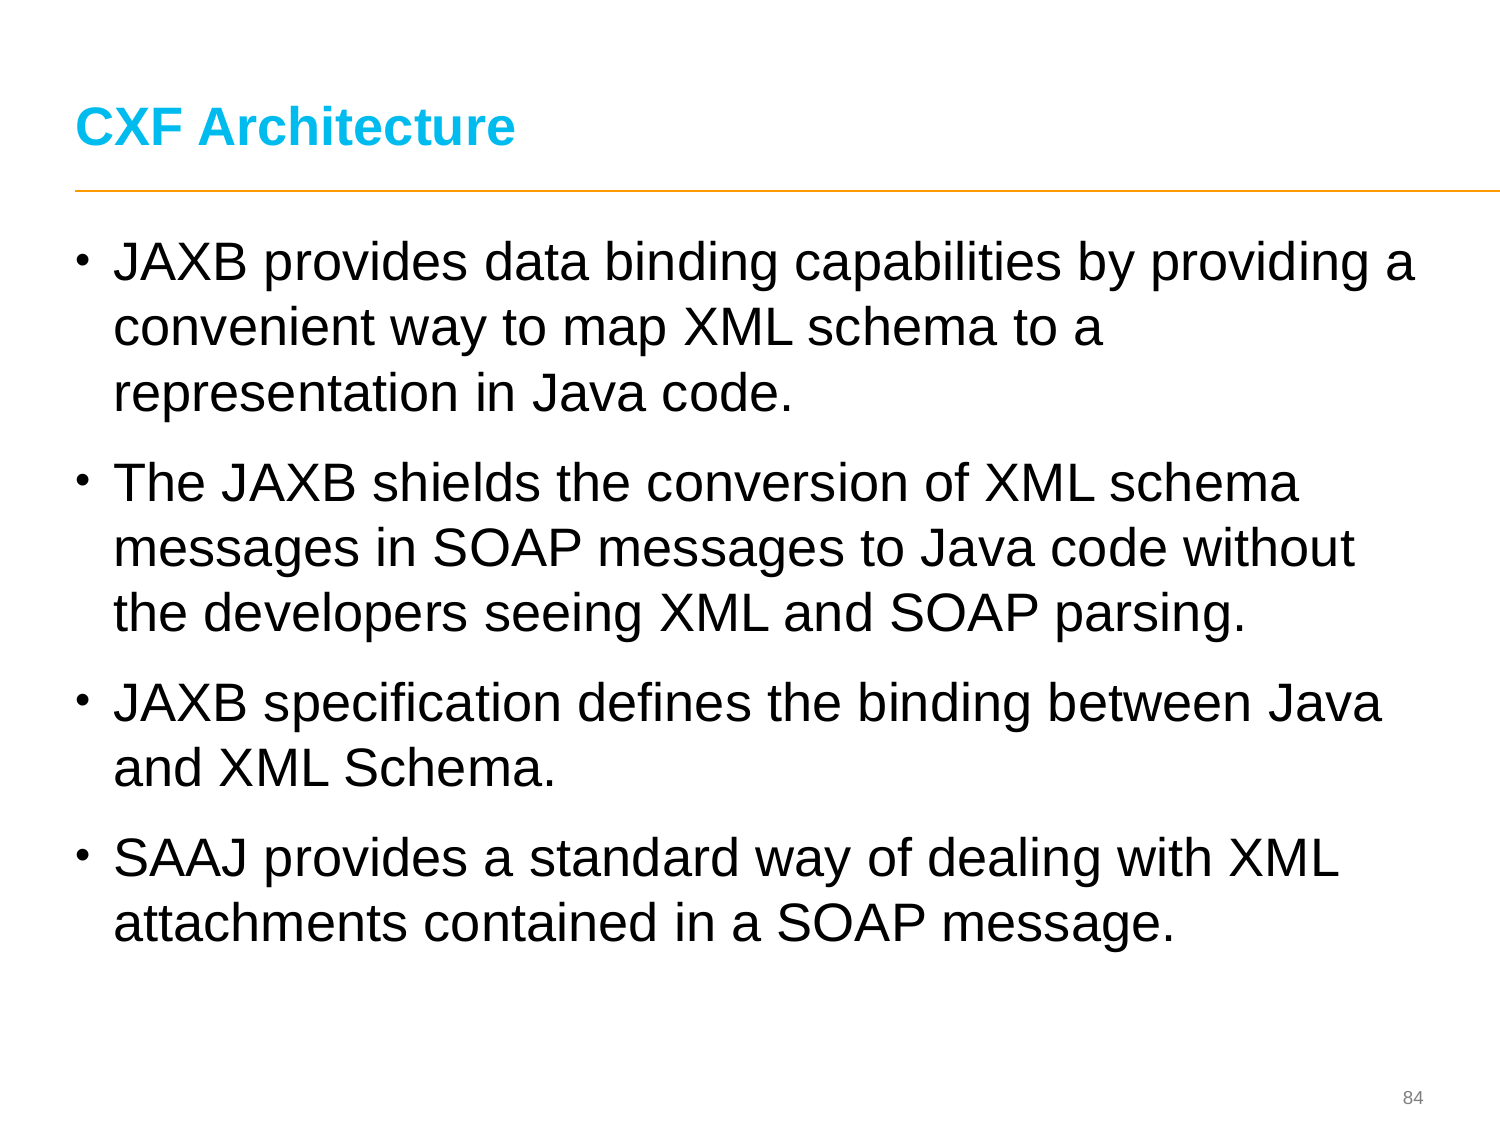

# CXF Architecture
JAXB provides data binding capabilities by providing a convenient way to map XML schema to a representation in Java code.
The JAXB shields the conversion of XML schema messages in SOAP messages to Java code without the developers seeing XML and SOAP parsing.
JAXB specification defines the binding between Java and XML Schema.
SAAJ provides a standard way of dealing with XML attachments contained in a SOAP message.